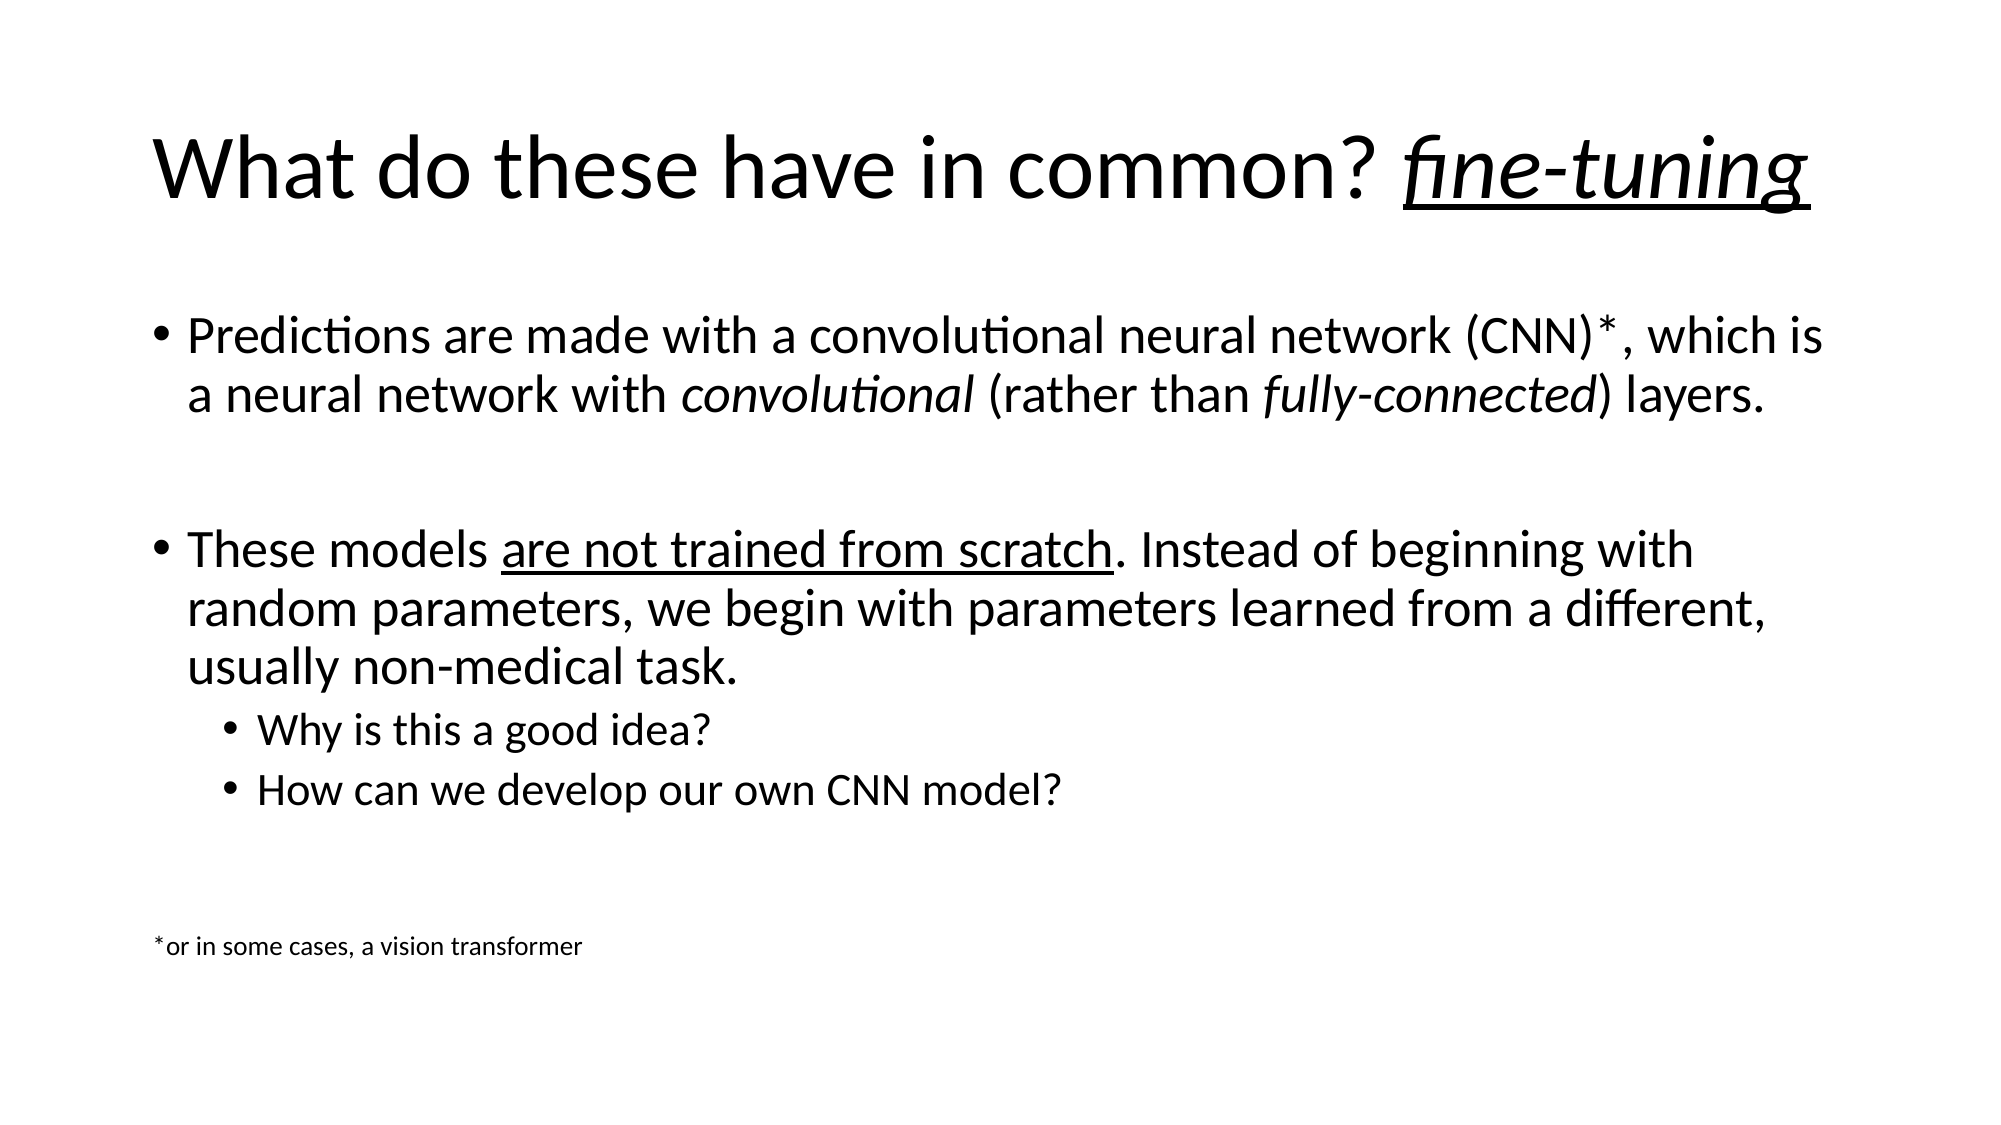

# What do these have in common? fine-tuning
Predictions are made with a convolutional neural network (CNN)*, which is a neural network with convolutional (rather than fully-connected) layers.

These models are not trained from scratch. Instead of beginning with random parameters, we begin with parameters learned from a different, usually non-medical task.
Why is this a good idea?
How can we develop our own CNN model?

*or in some cases, a vision transformer